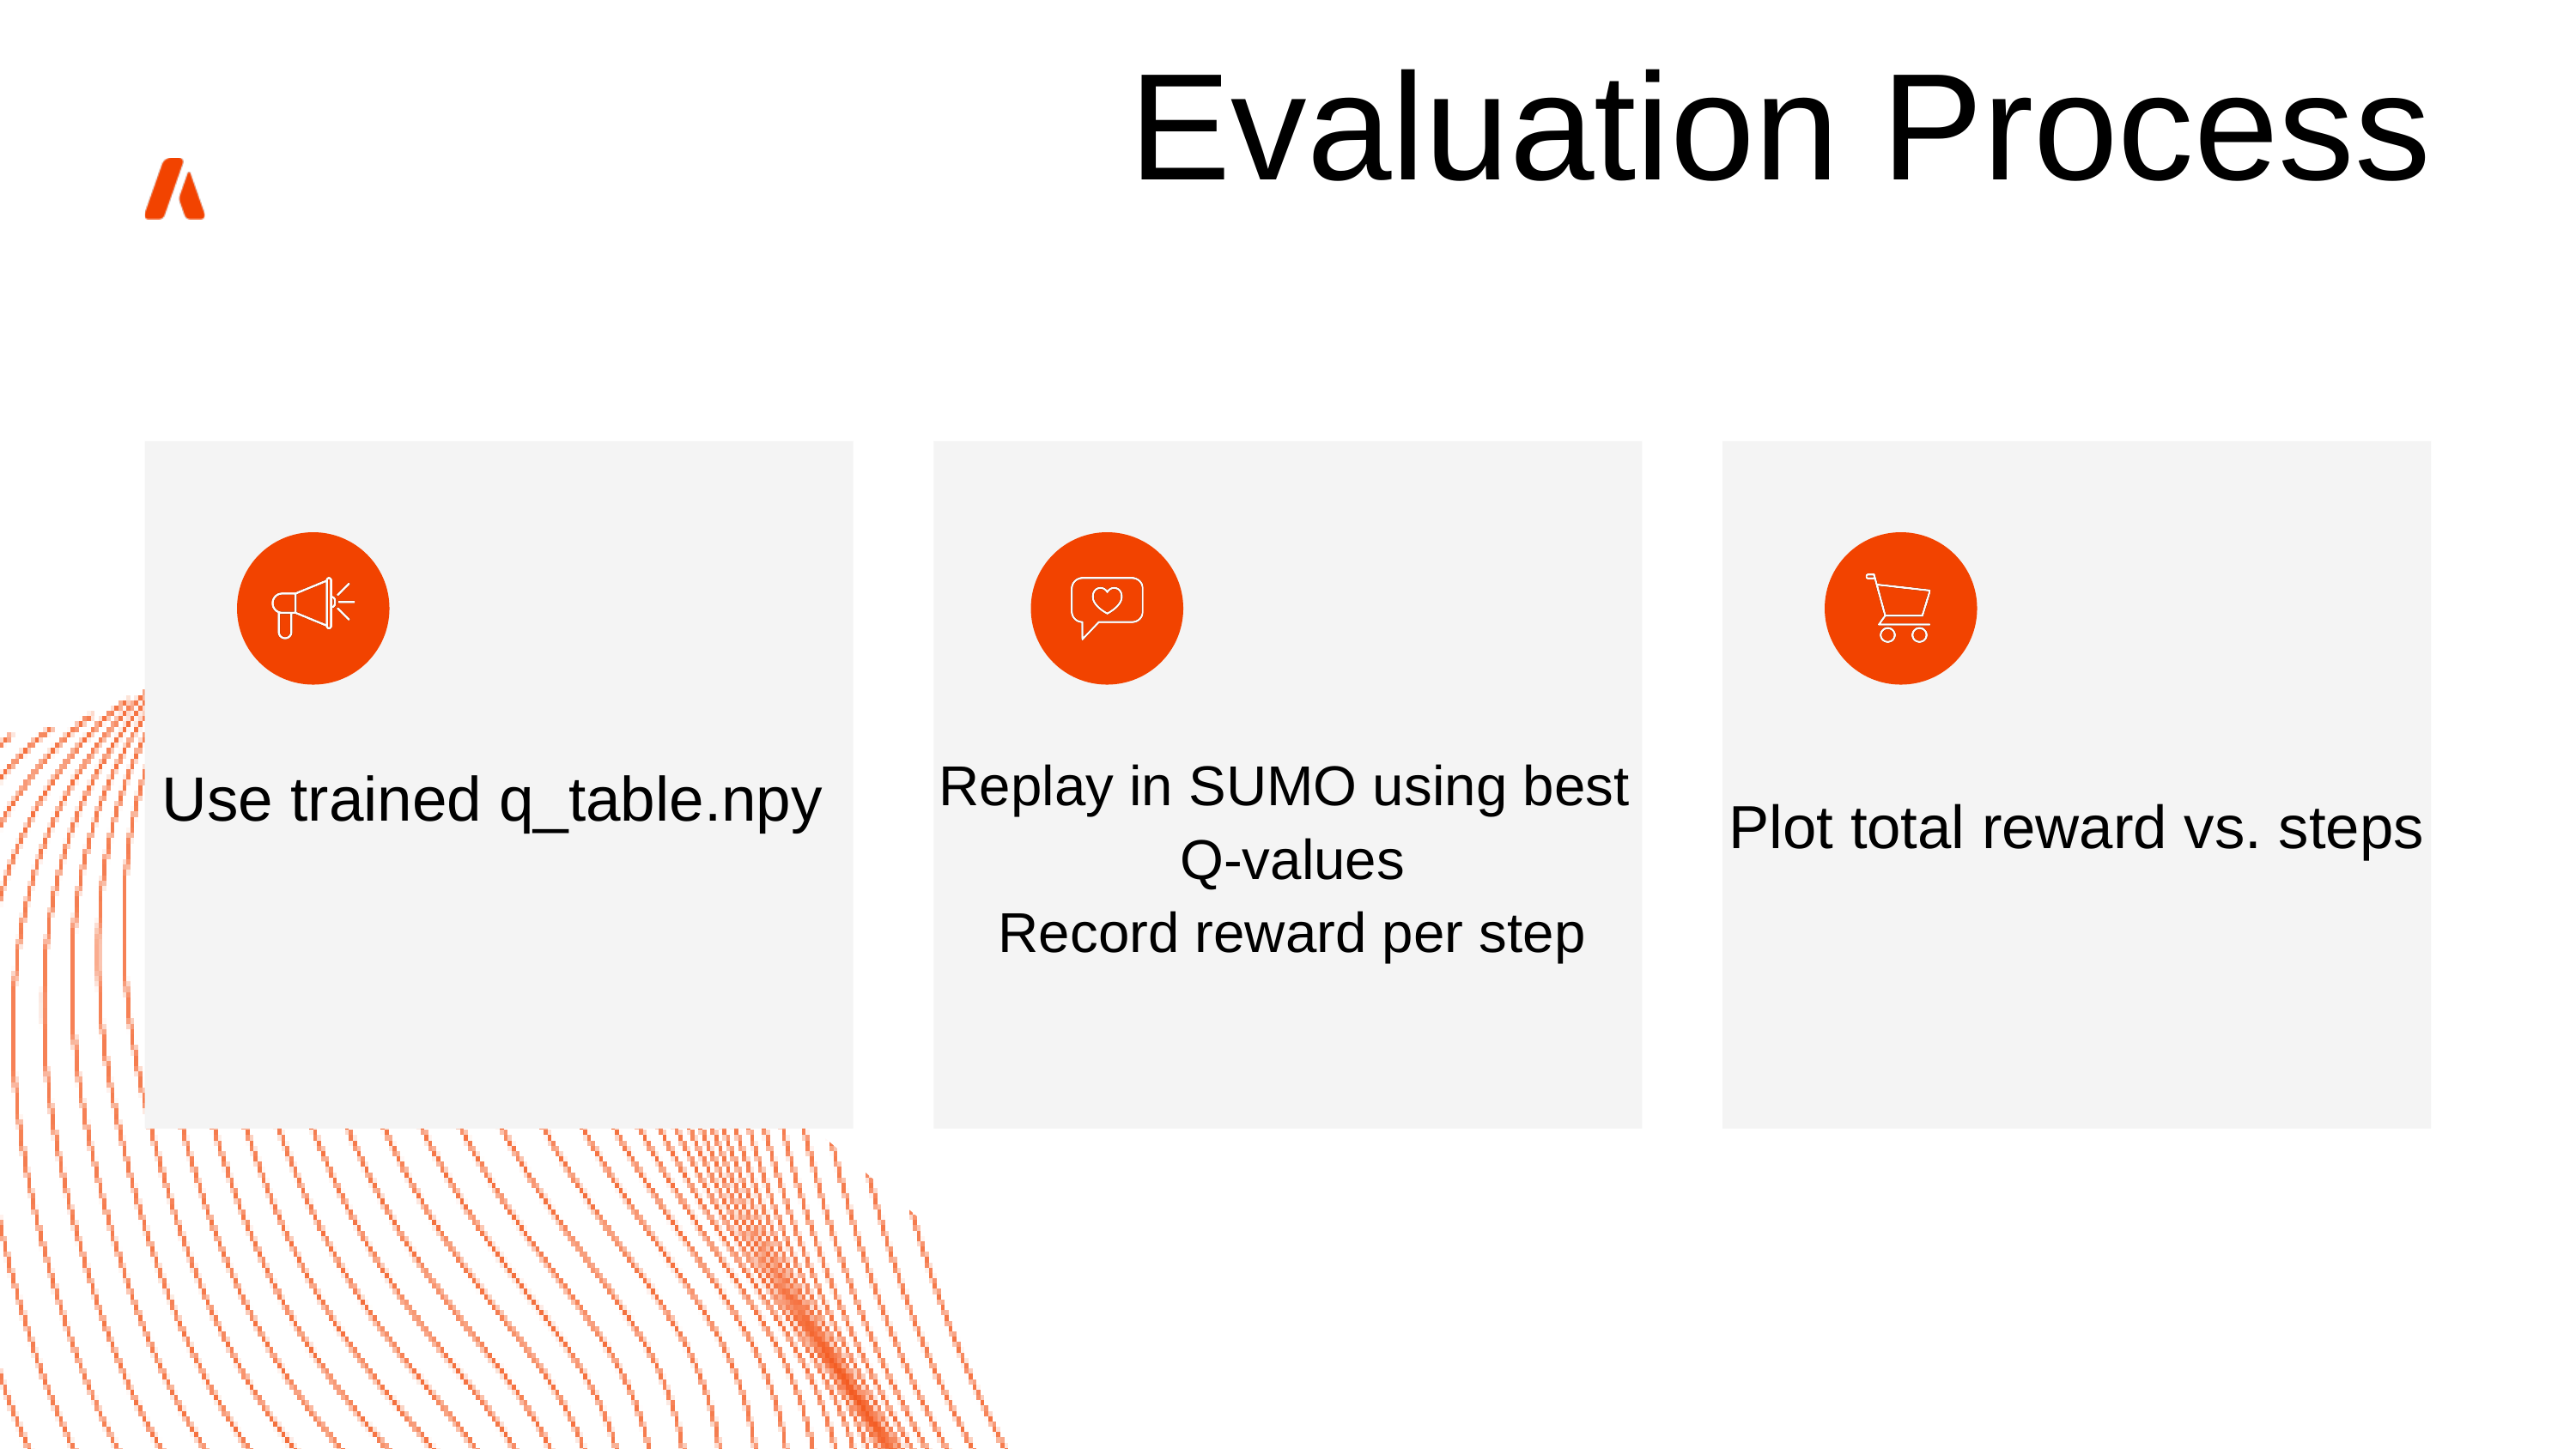

Evaluation Process

Replay in SUMO using best
Q-values
Record reward per step

Use trained q_table.npy
Plot total reward vs. steps